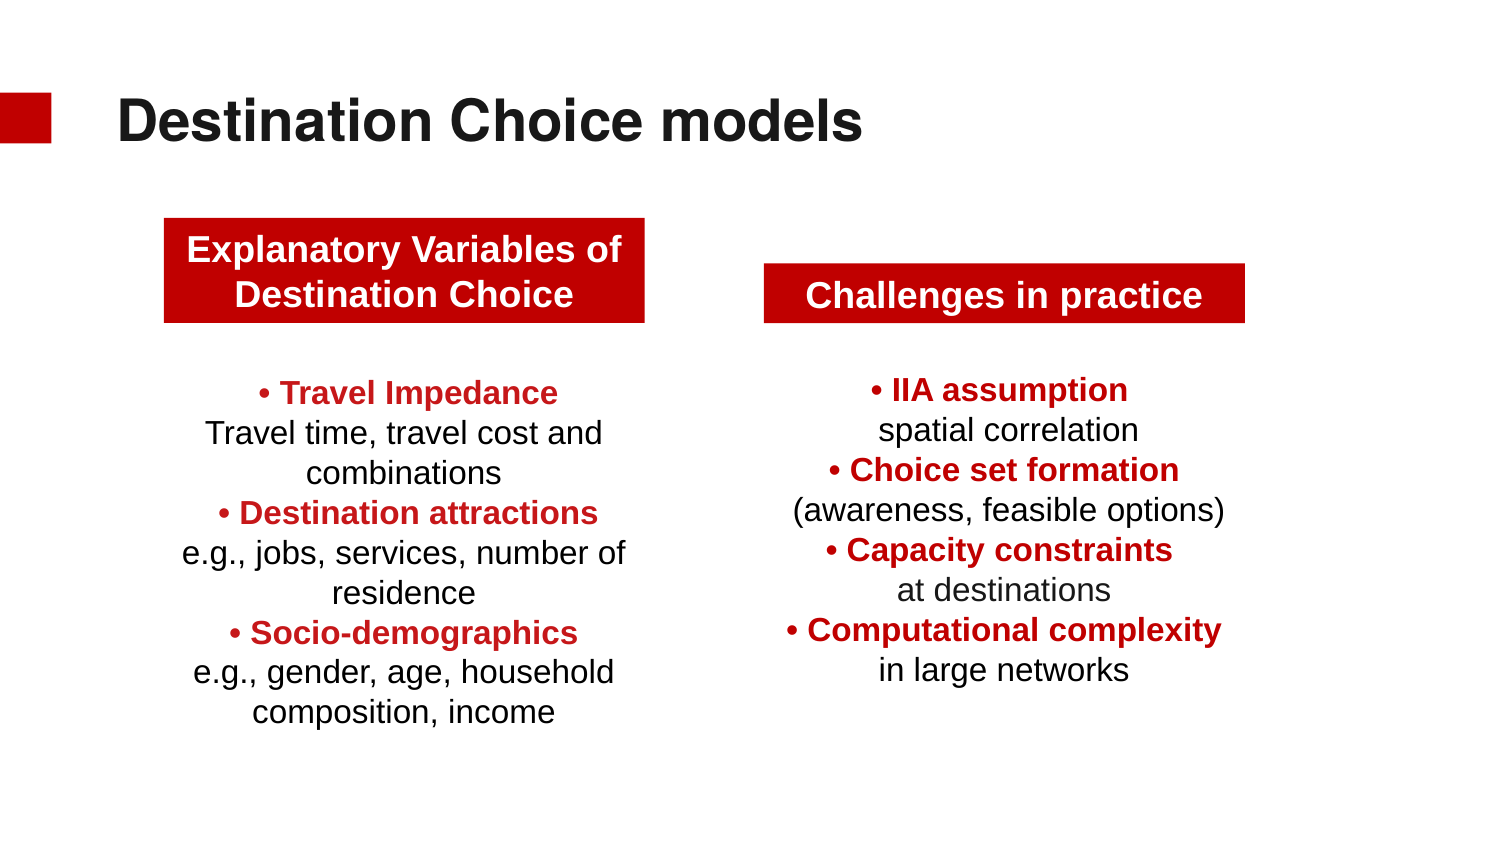

# Destination Choice models

Explanatory Variables of Destination Choice
Challenges in practice
 • Travel Impedance
Travel time, travel cost and combinations
 • Destination attractions
e.g., jobs, services, number of residence
 • Socio-demographics
e.g., gender, age, household composition, income

• IIA assumption
 spatial correlation​
• Choice set formation
 (awareness, feasible options)​
• Capacity constraints
at destinations​
• Computational complexity in large networks